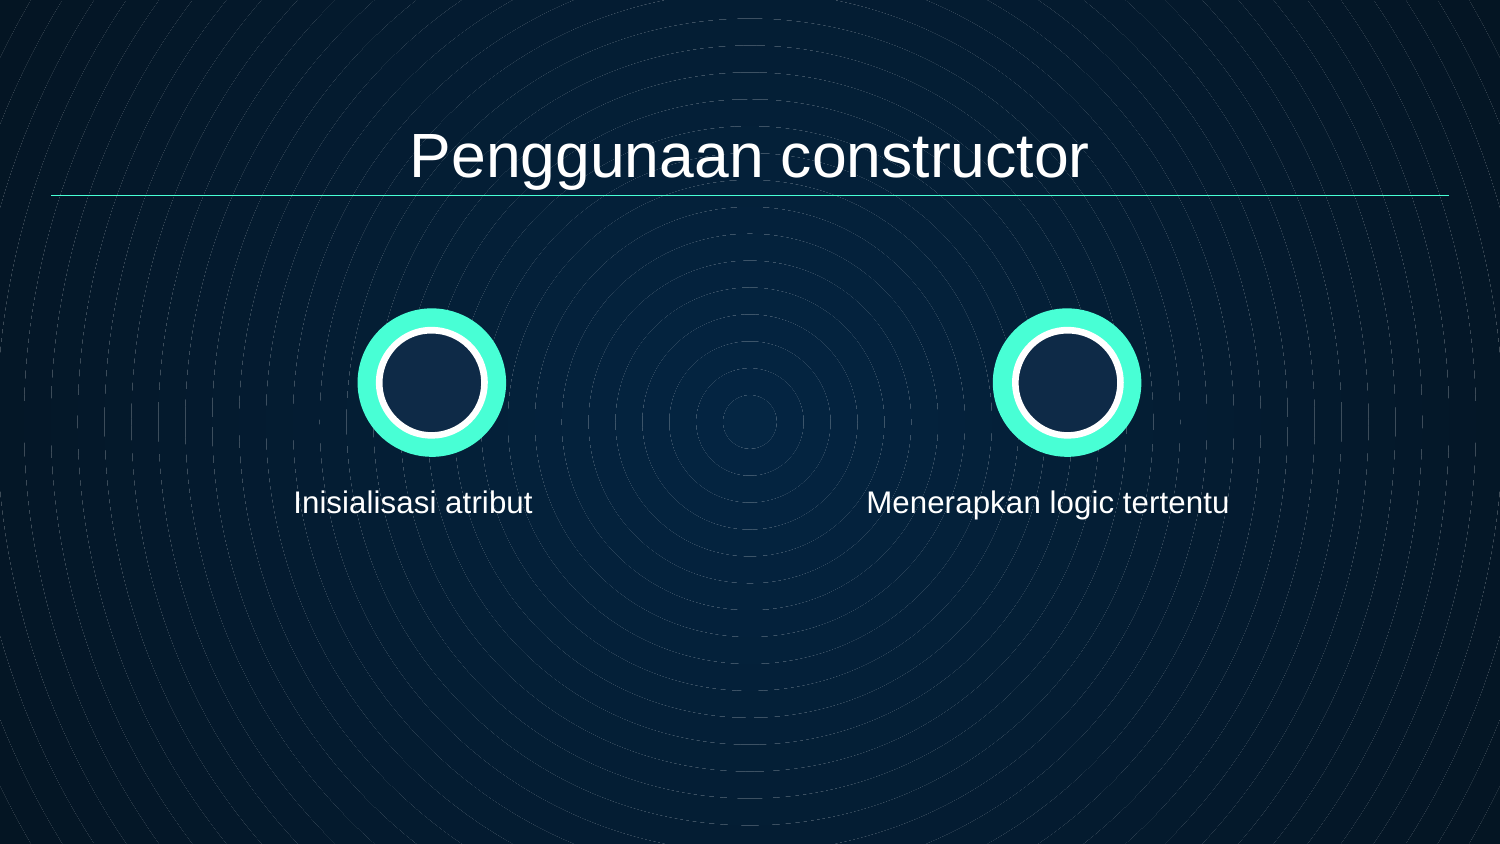

Penggunaan constructor

Inisialisasi atribut
Menerapkan logic tertentu